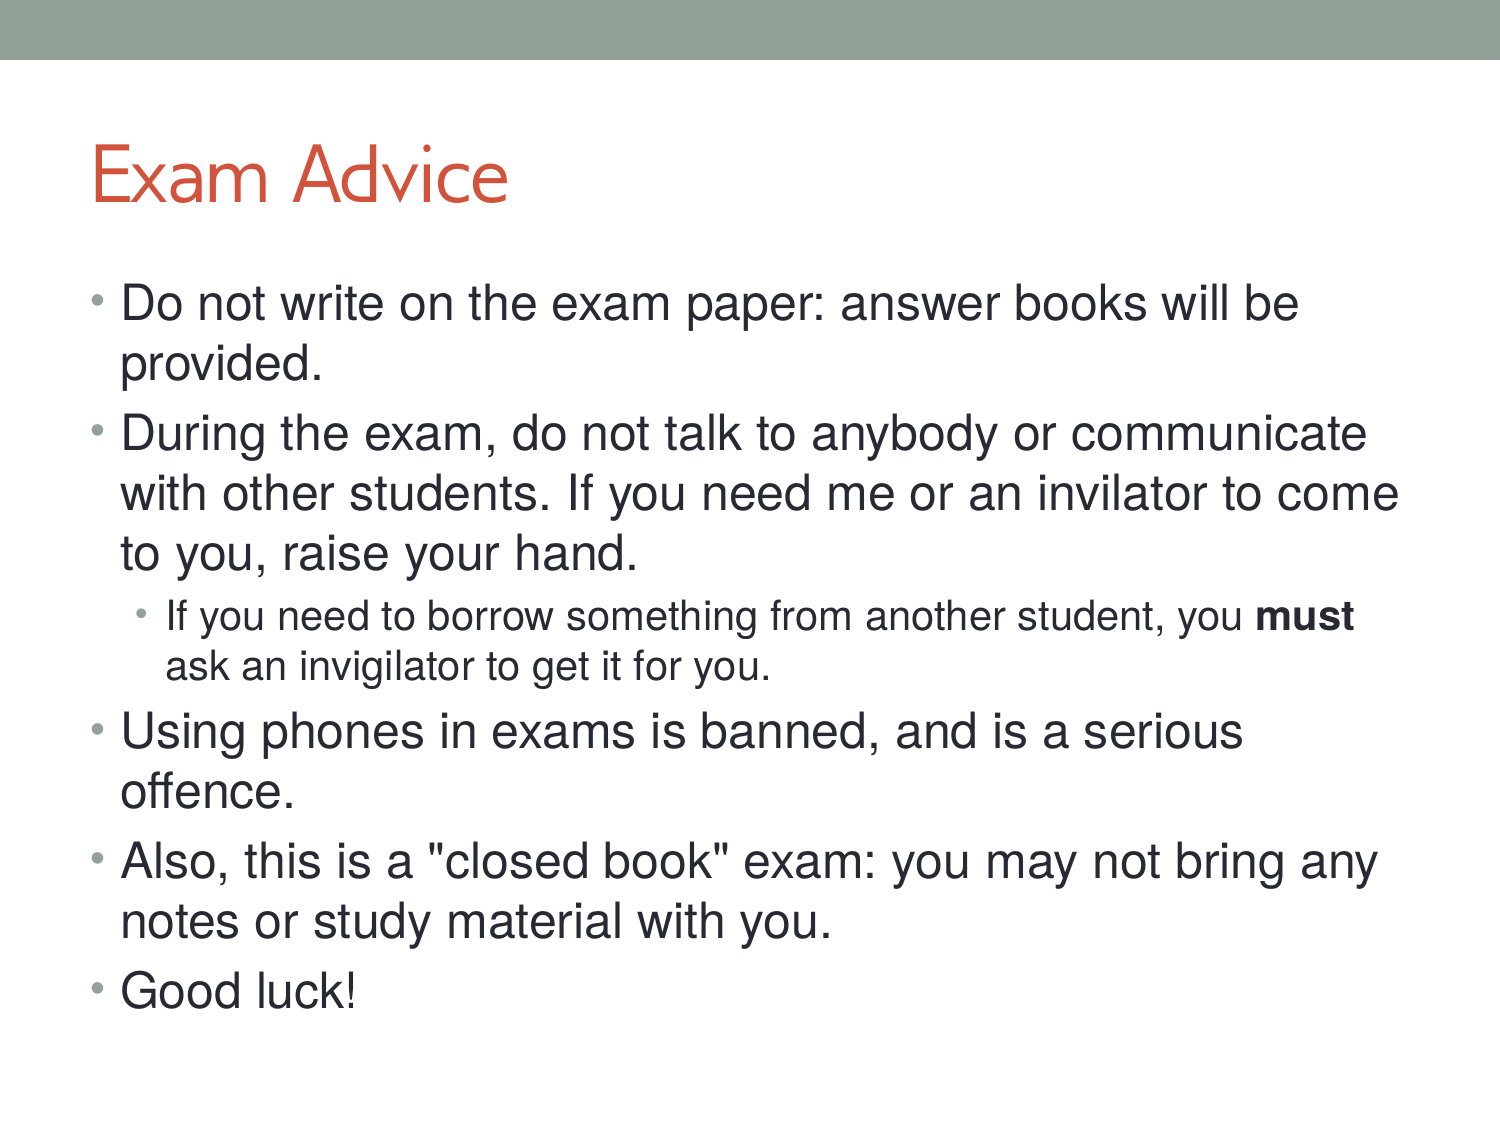

# Exam Advice
Do not write on the exam paper: answer books will be provided.
During the exam, do not talk to anybody or communicate with other students. If you need me or an invilator to come to you, raise your hand.
If you need to borrow something from another student, you must ask an invigilator to get it for you.
Using phones in exams is banned, and is a serious offence.
Also, this is a "closed book" exam: you may not bring any notes or study material with you.
Good luck!